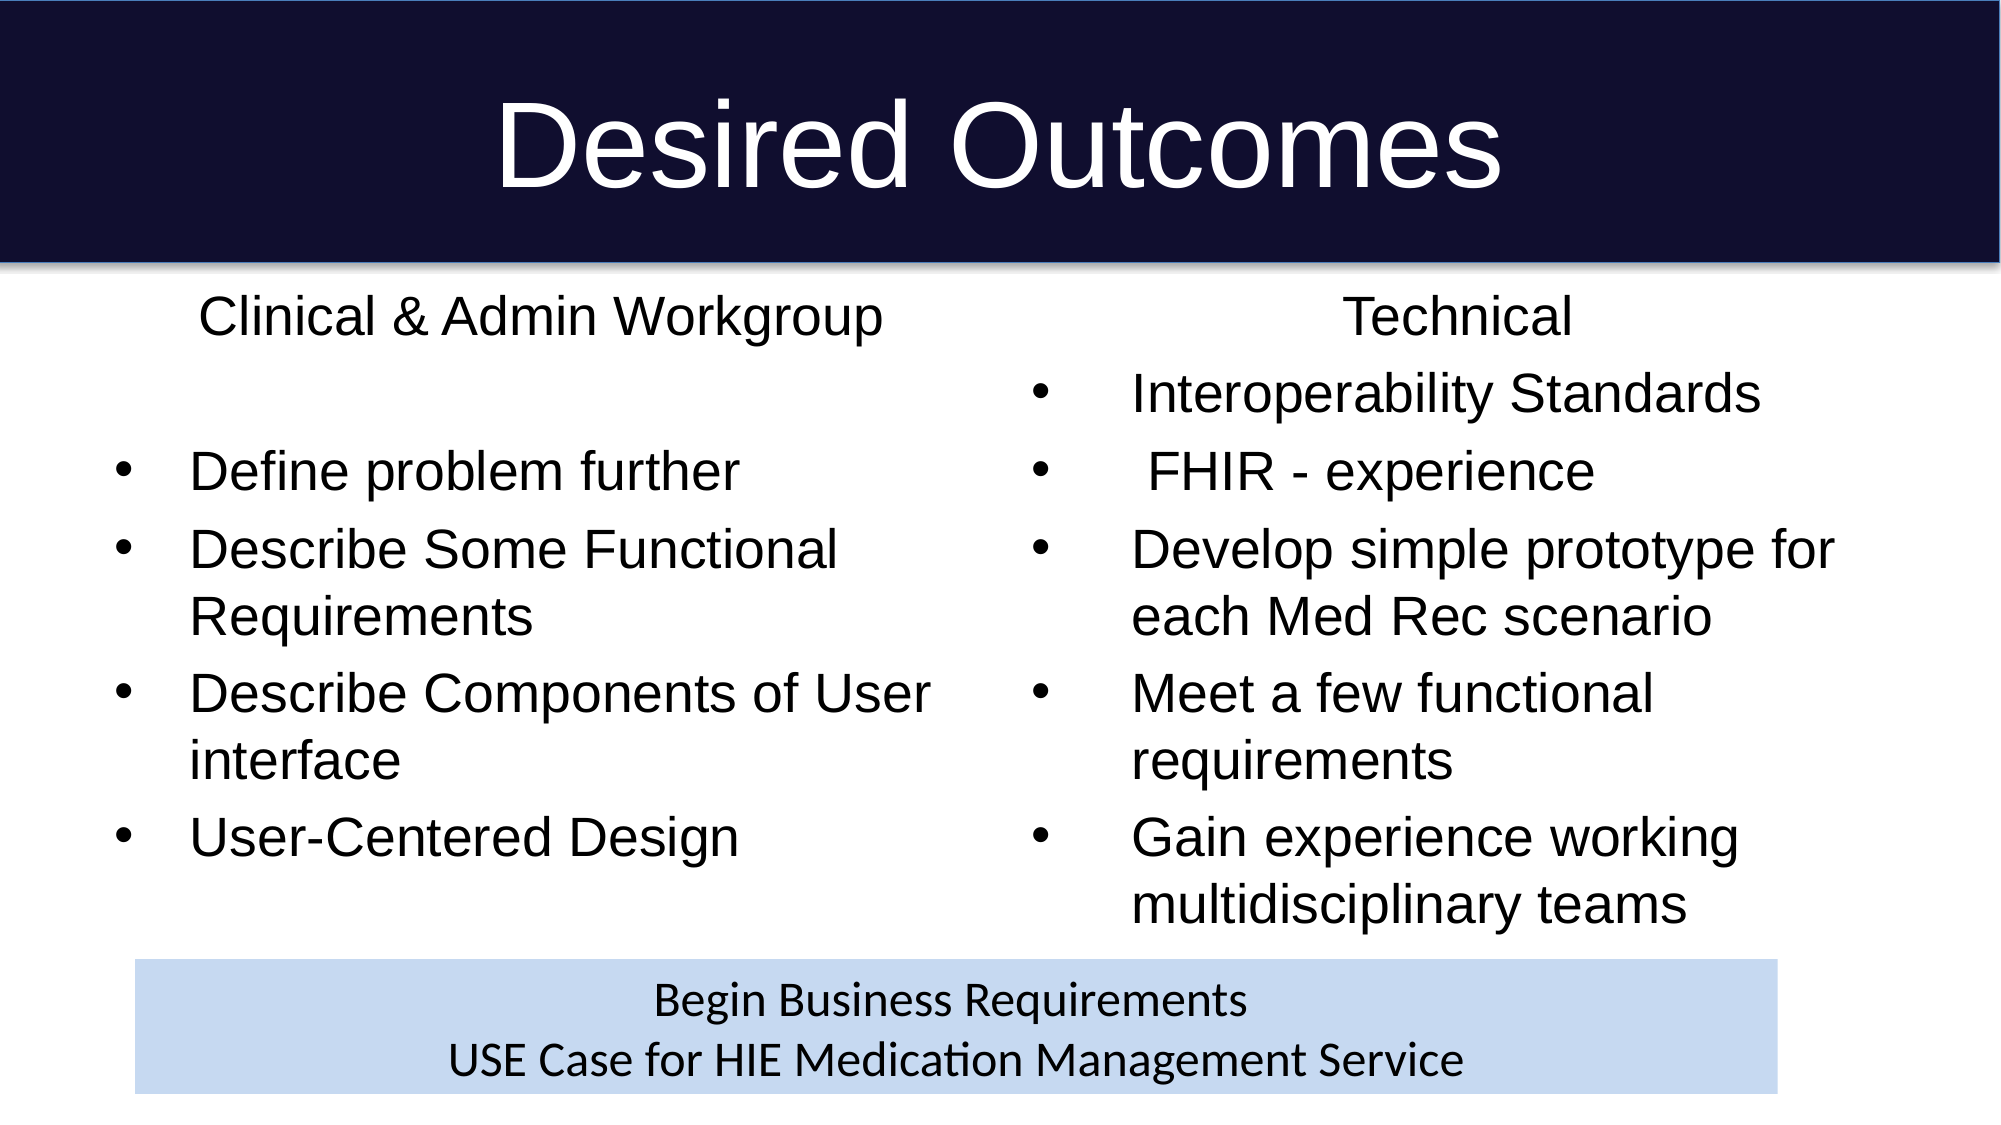

# Desired Outcomes
Clinical & Admin Workgroup

Define problem further
Describe Some Functional Requirements
Describe Components of User interface
User-Centered Design
Technical
Interoperability Standards
 FHIR - experience
Develop simple prototype for each Med Rec scenario
Meet a few functional requirements
Gain experience working multidisciplinary teams
Begin Business Requirements
USE Case for HIE Medication Management Service